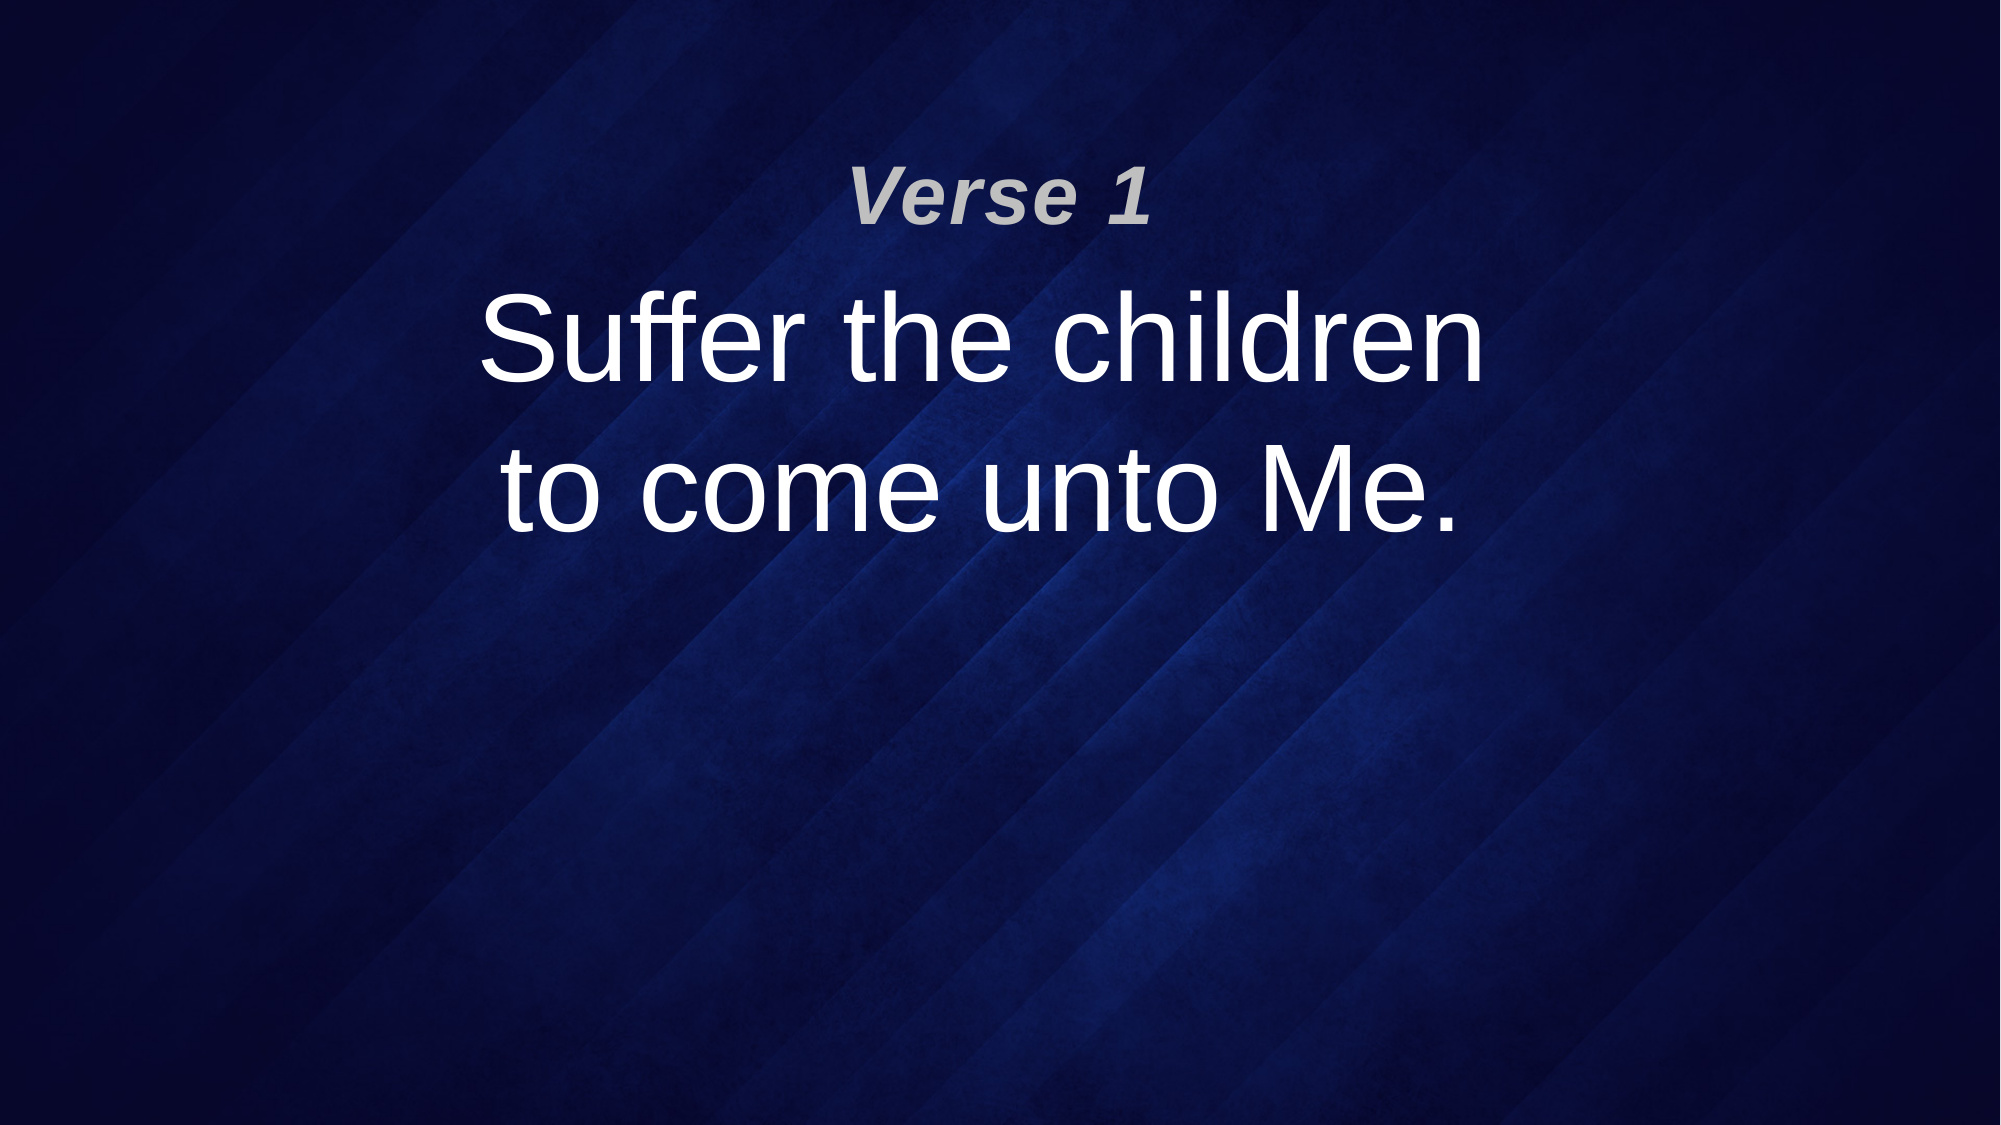

Verse 1
# Suffer the children to come unto Me.